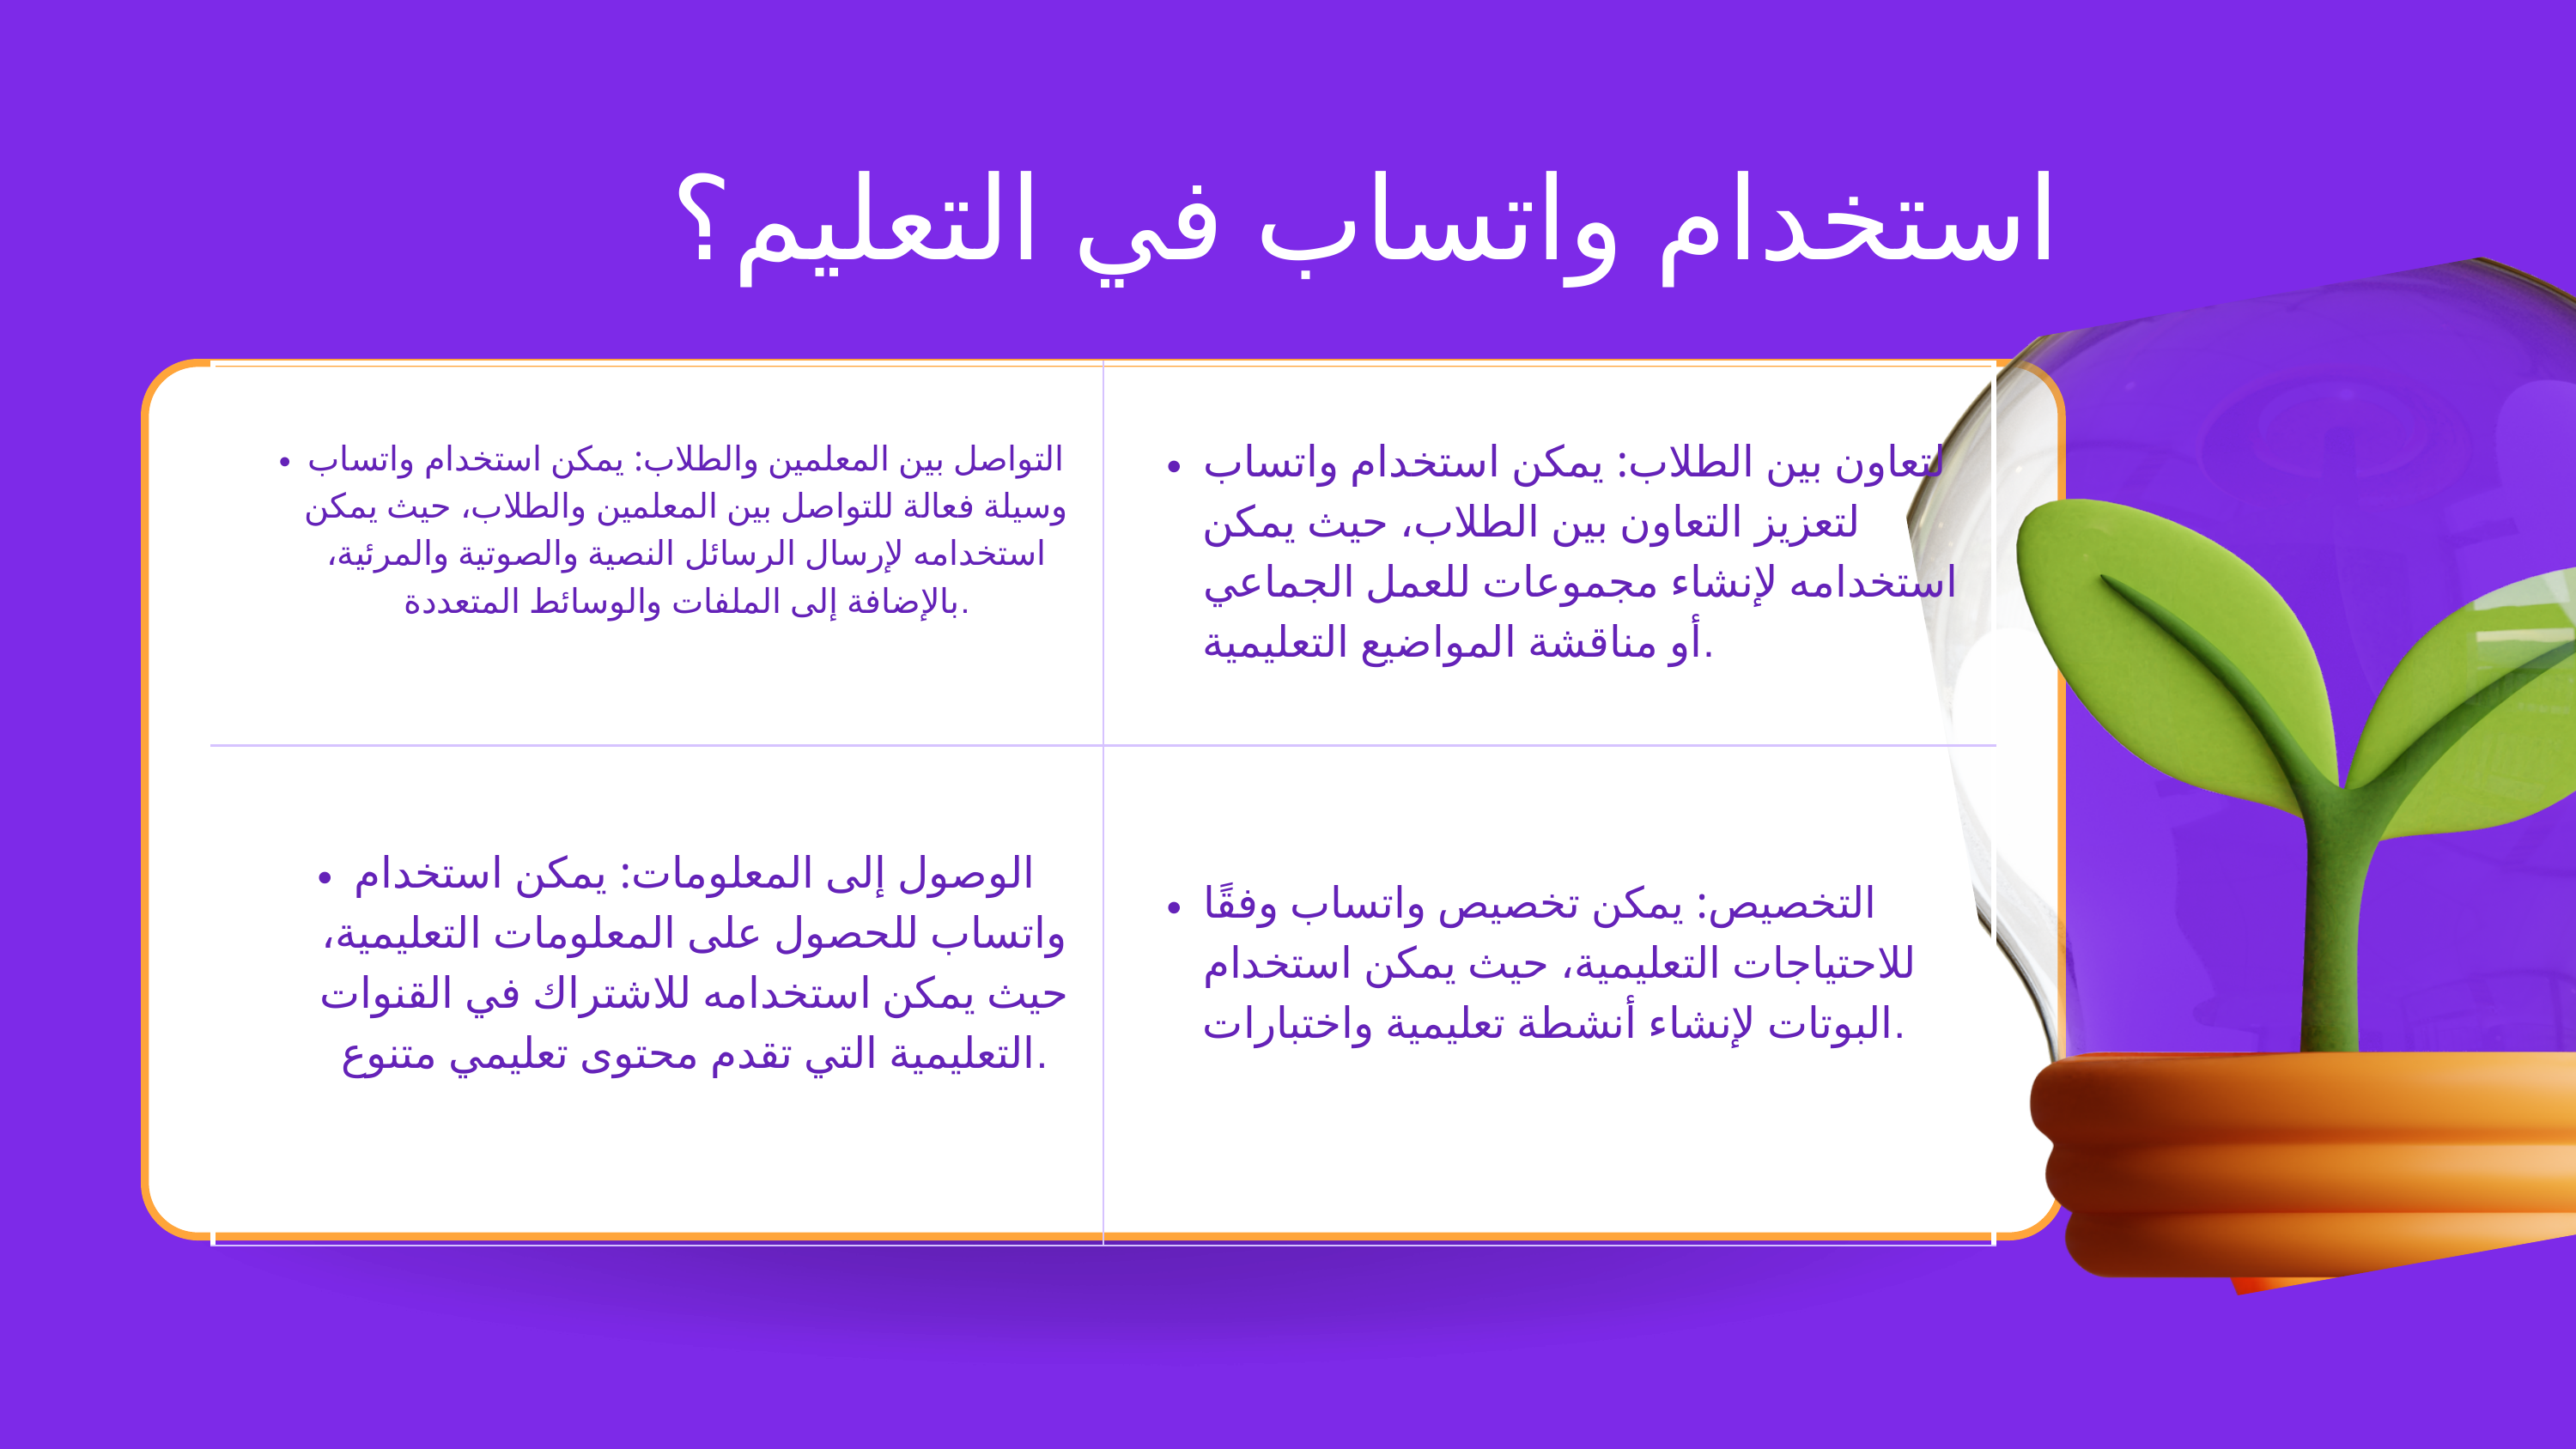

استخدام واتساب في التعليم؟

| التواصل بين المعلمين والطلاب: يمكن استخدام واتساب وسيلة فعالة للتواصل بين المعلمين والطلاب، حيث يمكن استخدامه لإرسال الرسائل النصية والصوتية والمرئية، بالإضافة إلى الملفات والوسائط المتعددة. | لتعاون بين الطلاب: يمكن استخدام واتساب لتعزيز التعاون بين الطلاب، حيث يمكن استخدامه لإنشاء مجموعات للعمل الجماعي أو مناقشة المواضيع التعليمية. |
| --- | --- |
| الوصول إلى المعلومات: يمكن استخدام واتساب للحصول على المعلومات التعليمية، حيث يمكن استخدامه للاشتراك في القنوات التعليمية التي تقدم محتوى تعليمي متنوع. | التخصيص: يمكن تخصيص واتساب وفقًا للاحتياجات التعليمية، حيث يمكن استخدام البوتات لإنشاء أنشطة تعليمية واختبارات. |